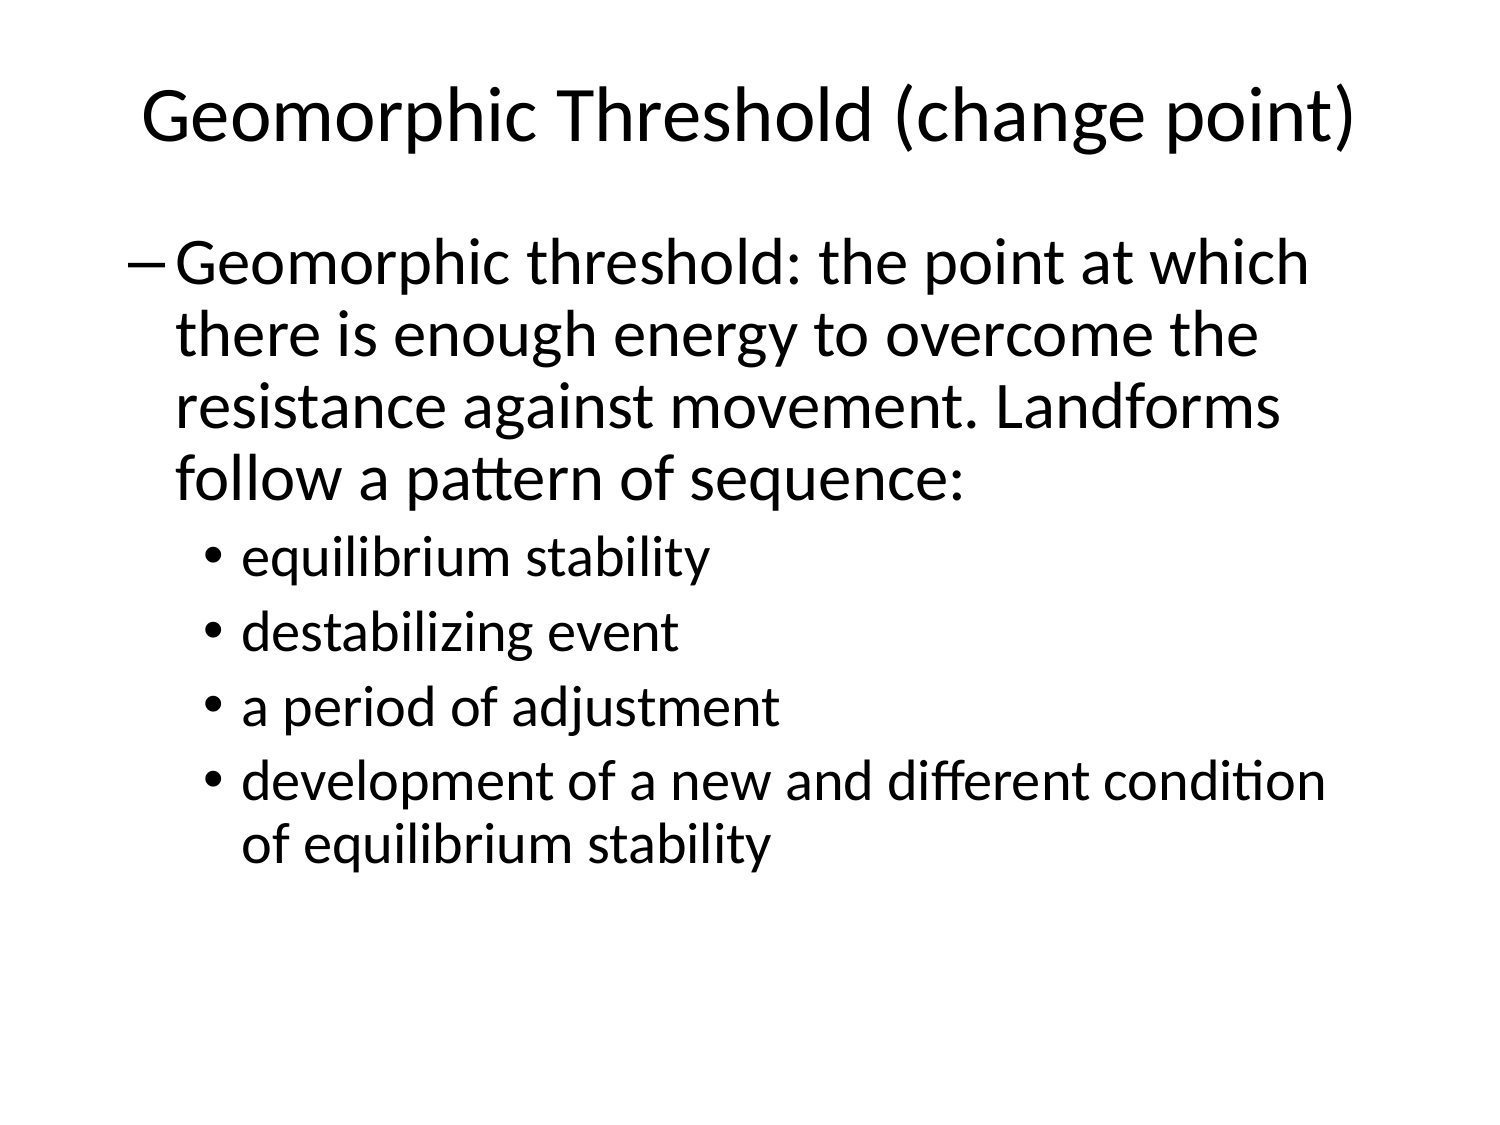

# Geomorphic Threshold (change point)
Geomorphic threshold: the point at which there is enough energy to overcome the resistance against movement. Landforms follow a pattern of sequence:
equilibrium stability
destabilizing event
a period of adjustment
development of a new and different condition of equilibrium stability